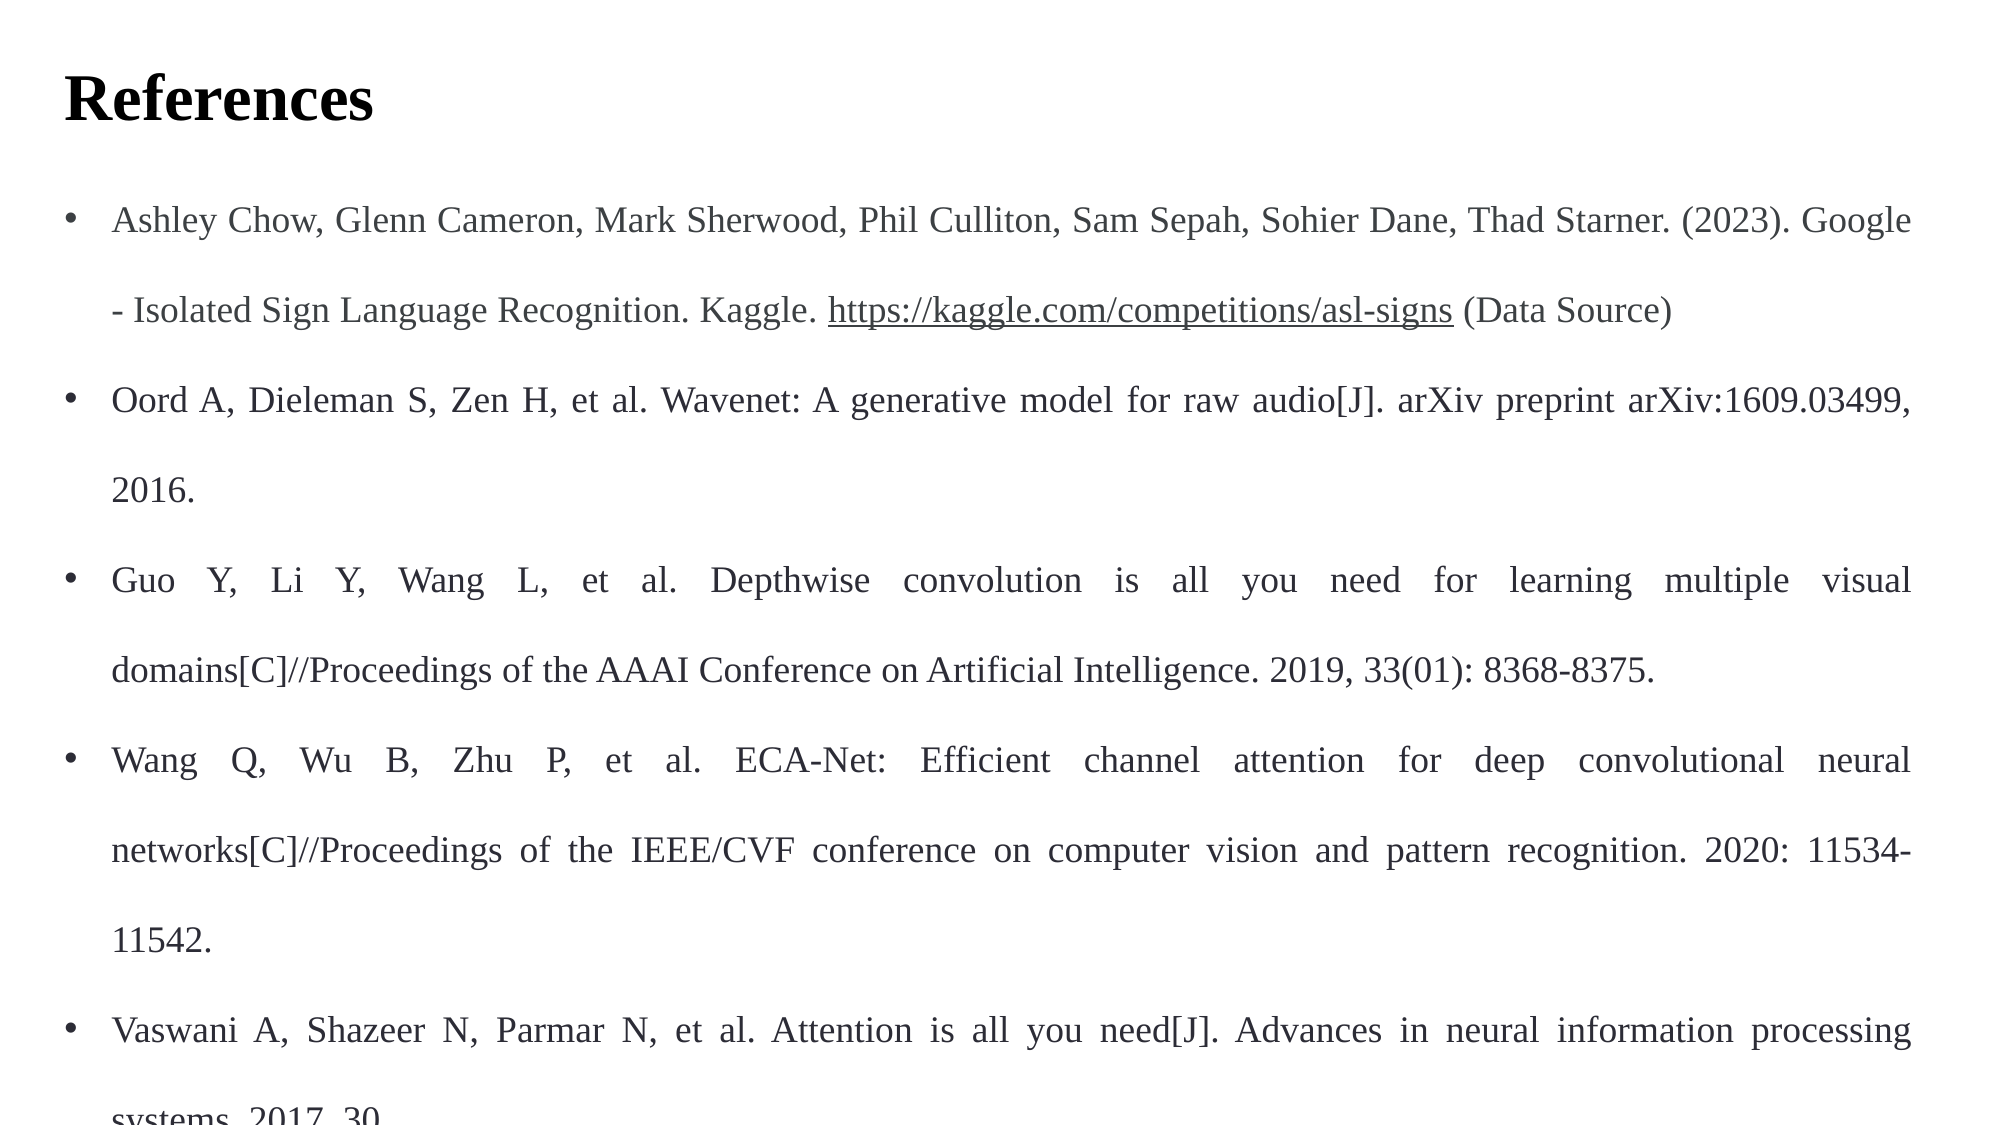

References
Ashley Chow, Glenn Cameron, Mark Sherwood, Phil Culliton, Sam Sepah, Sohier Dane, Thad Starner. (2023). Google - Isolated Sign Language Recognition. Kaggle. https://kaggle.com/competitions/asl-signs (Data Source)
Oord A, Dieleman S, Zen H, et al. Wavenet: A generative model for raw audio[J]. arXiv preprint arXiv:1609.03499, 2016.
Guo Y, Li Y, Wang L, et al. Depthwise convolution is all you need for learning multiple visual domains[C]//Proceedings of the AAAI Conference on Artificial Intelligence. 2019, 33(01): 8368-8375.
Wang Q, Wu B, Zhu P, et al. ECA-Net: Efficient channel attention for deep convolutional neural networks[C]//Proceedings of the IEEE/CVF conference on computer vision and pattern recognition. 2020: 11534-11542.
Vaswani A, Shazeer N, Parmar N, et al. Attention is all you need[J]. Advances in neural information processing systems, 2017, 30.